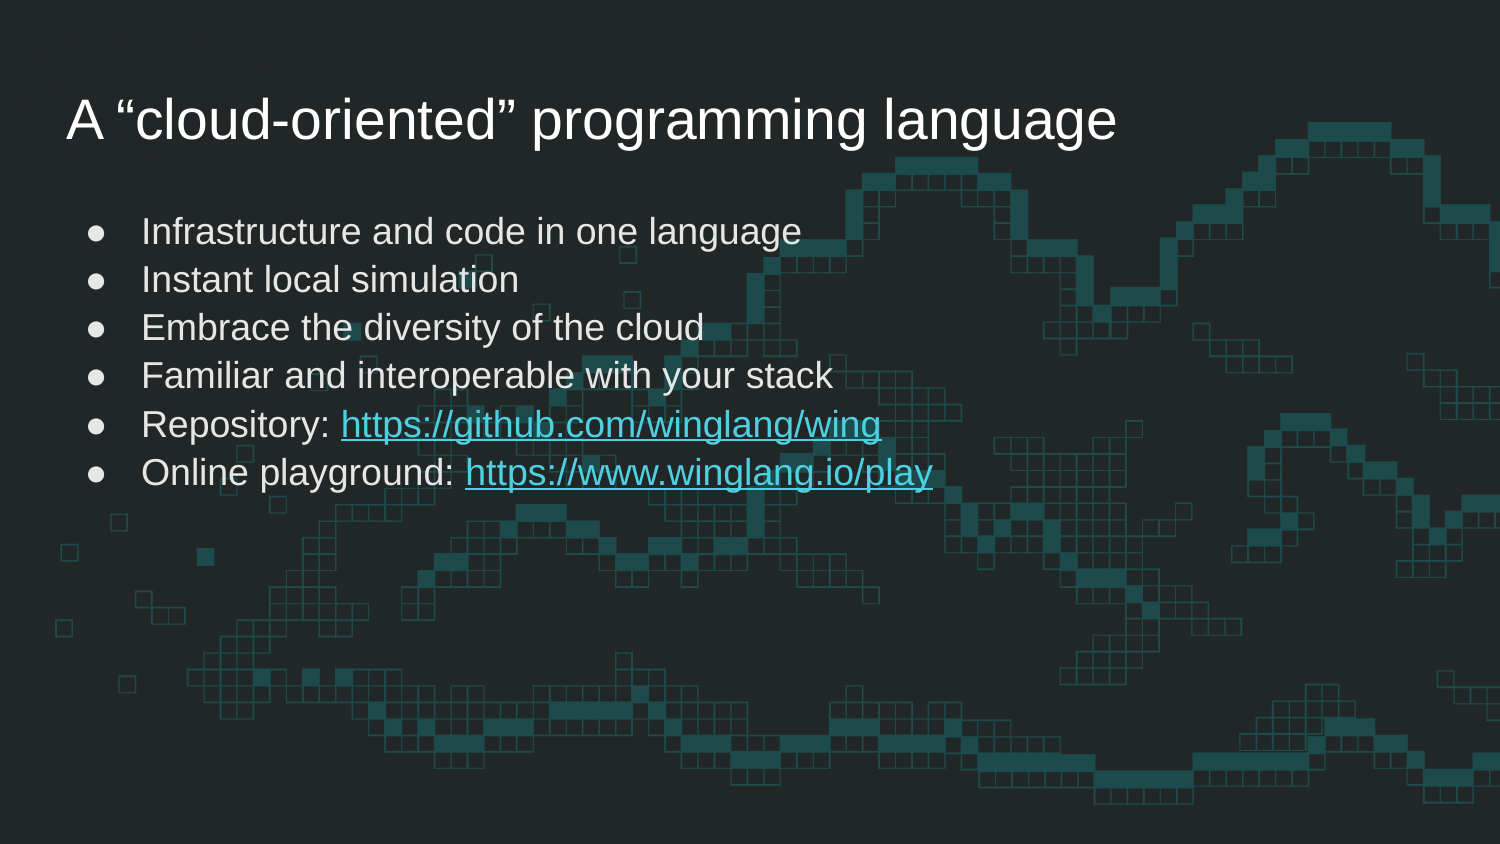

# A “cloud-oriented” programming language
Infrastructure and code in one language
Instant local simulation
Embrace the diversity of the cloud
Familiar and interoperable with your stack
Repository: https://github.com/winglang/wing
Online playground: https://www.winglang.io/play